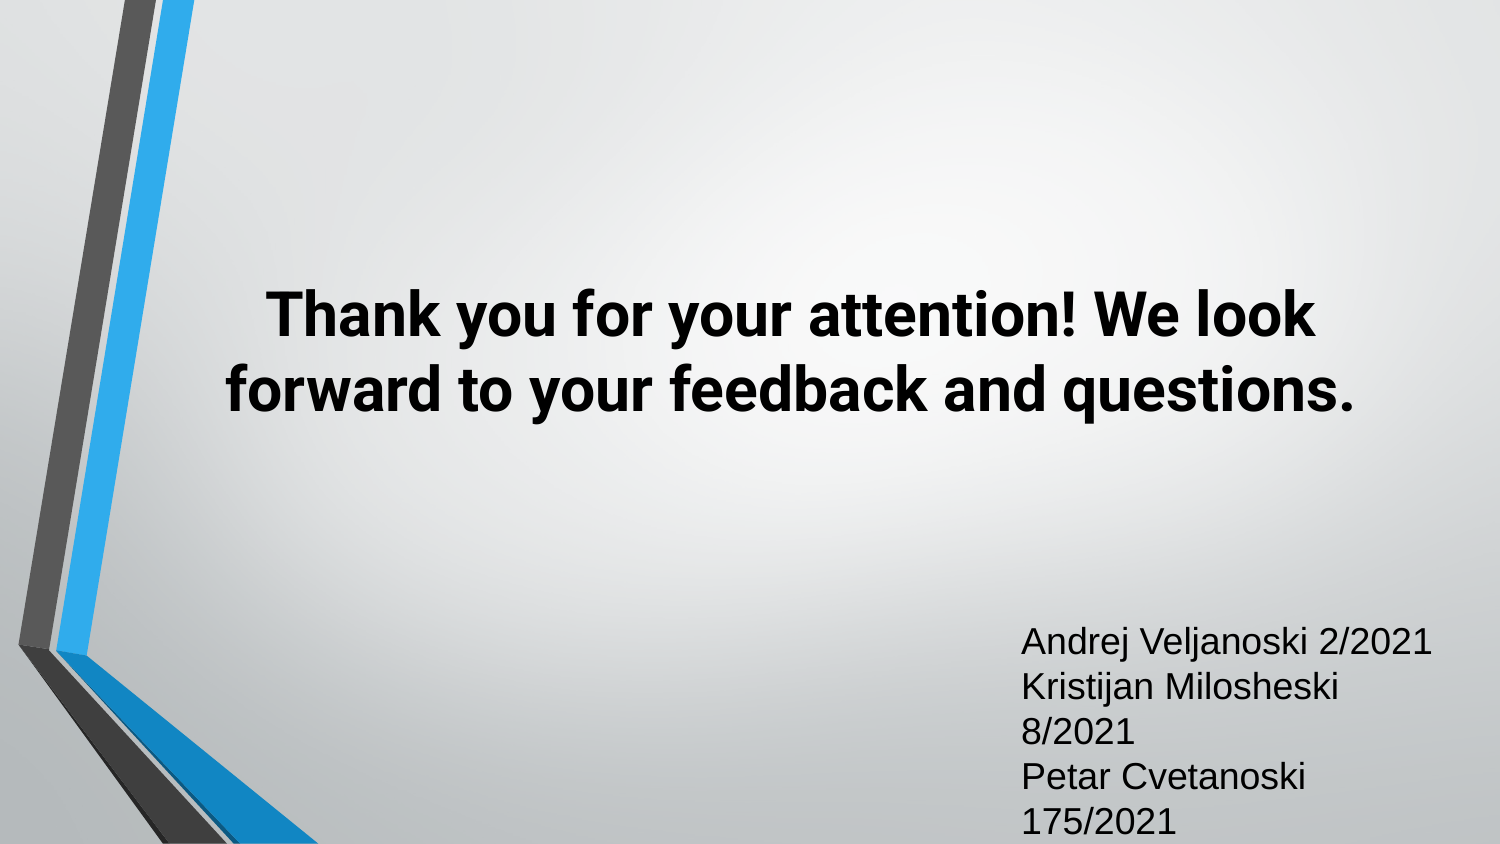

# Thank you for your attention! We look forward to your feedback and questions.
Andrej Veljanoski 2/2021
Kristijan Milosheski 8/2021
Petar Cvetanoski 175/2021